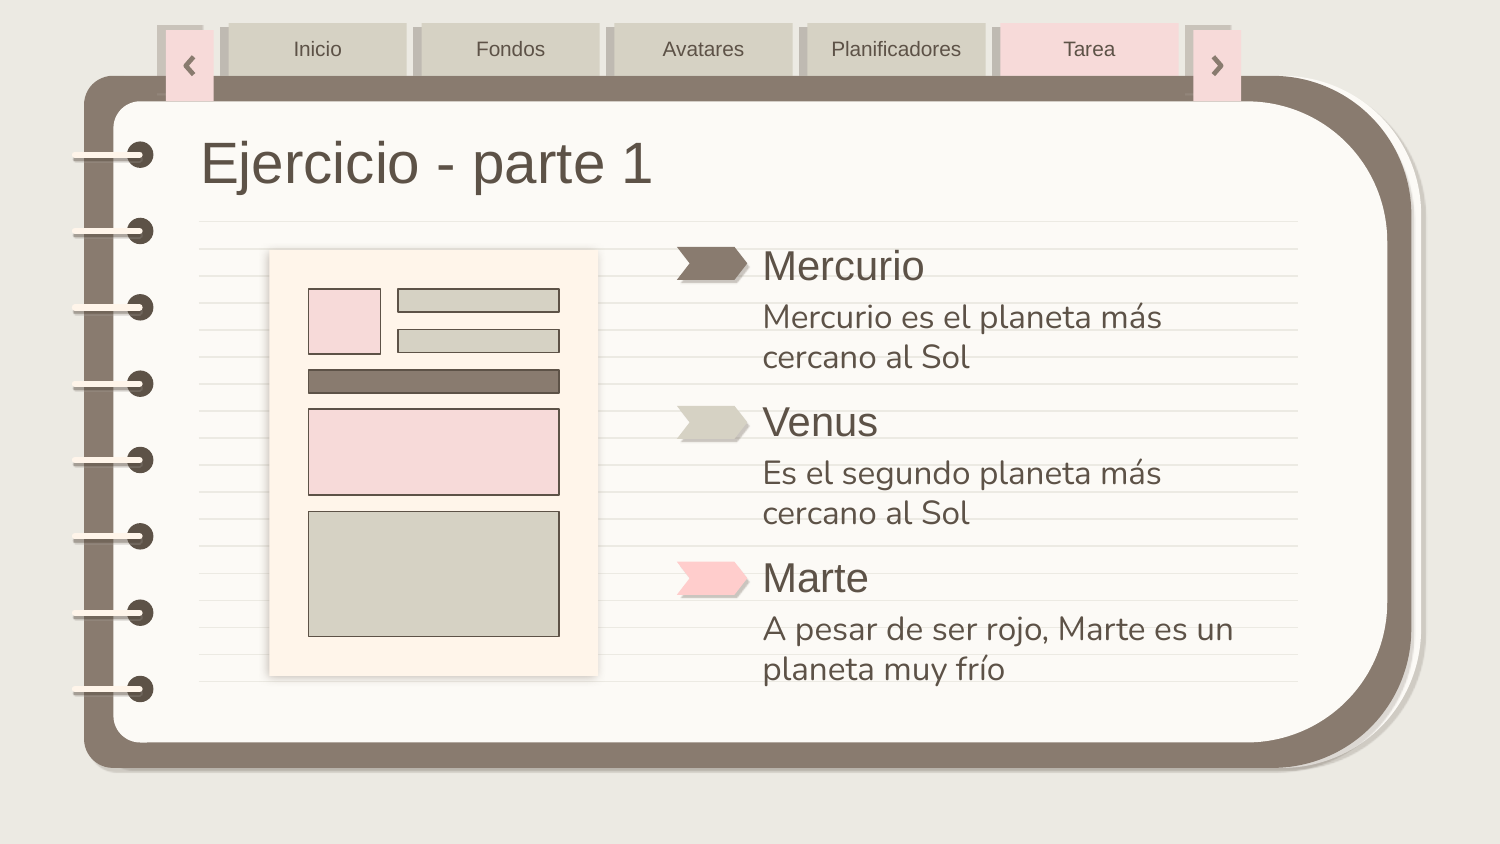

Inicio
Fondos
Avatares
Planificadores
Tarea

# Ejercicio - parte 1
Mercurio

Mercurio es el planeta más cercano al Sol

Venus

Es el segundo planeta más cercano al Sol

Marte

A pesar de ser rojo, Marte es un planeta muy frío